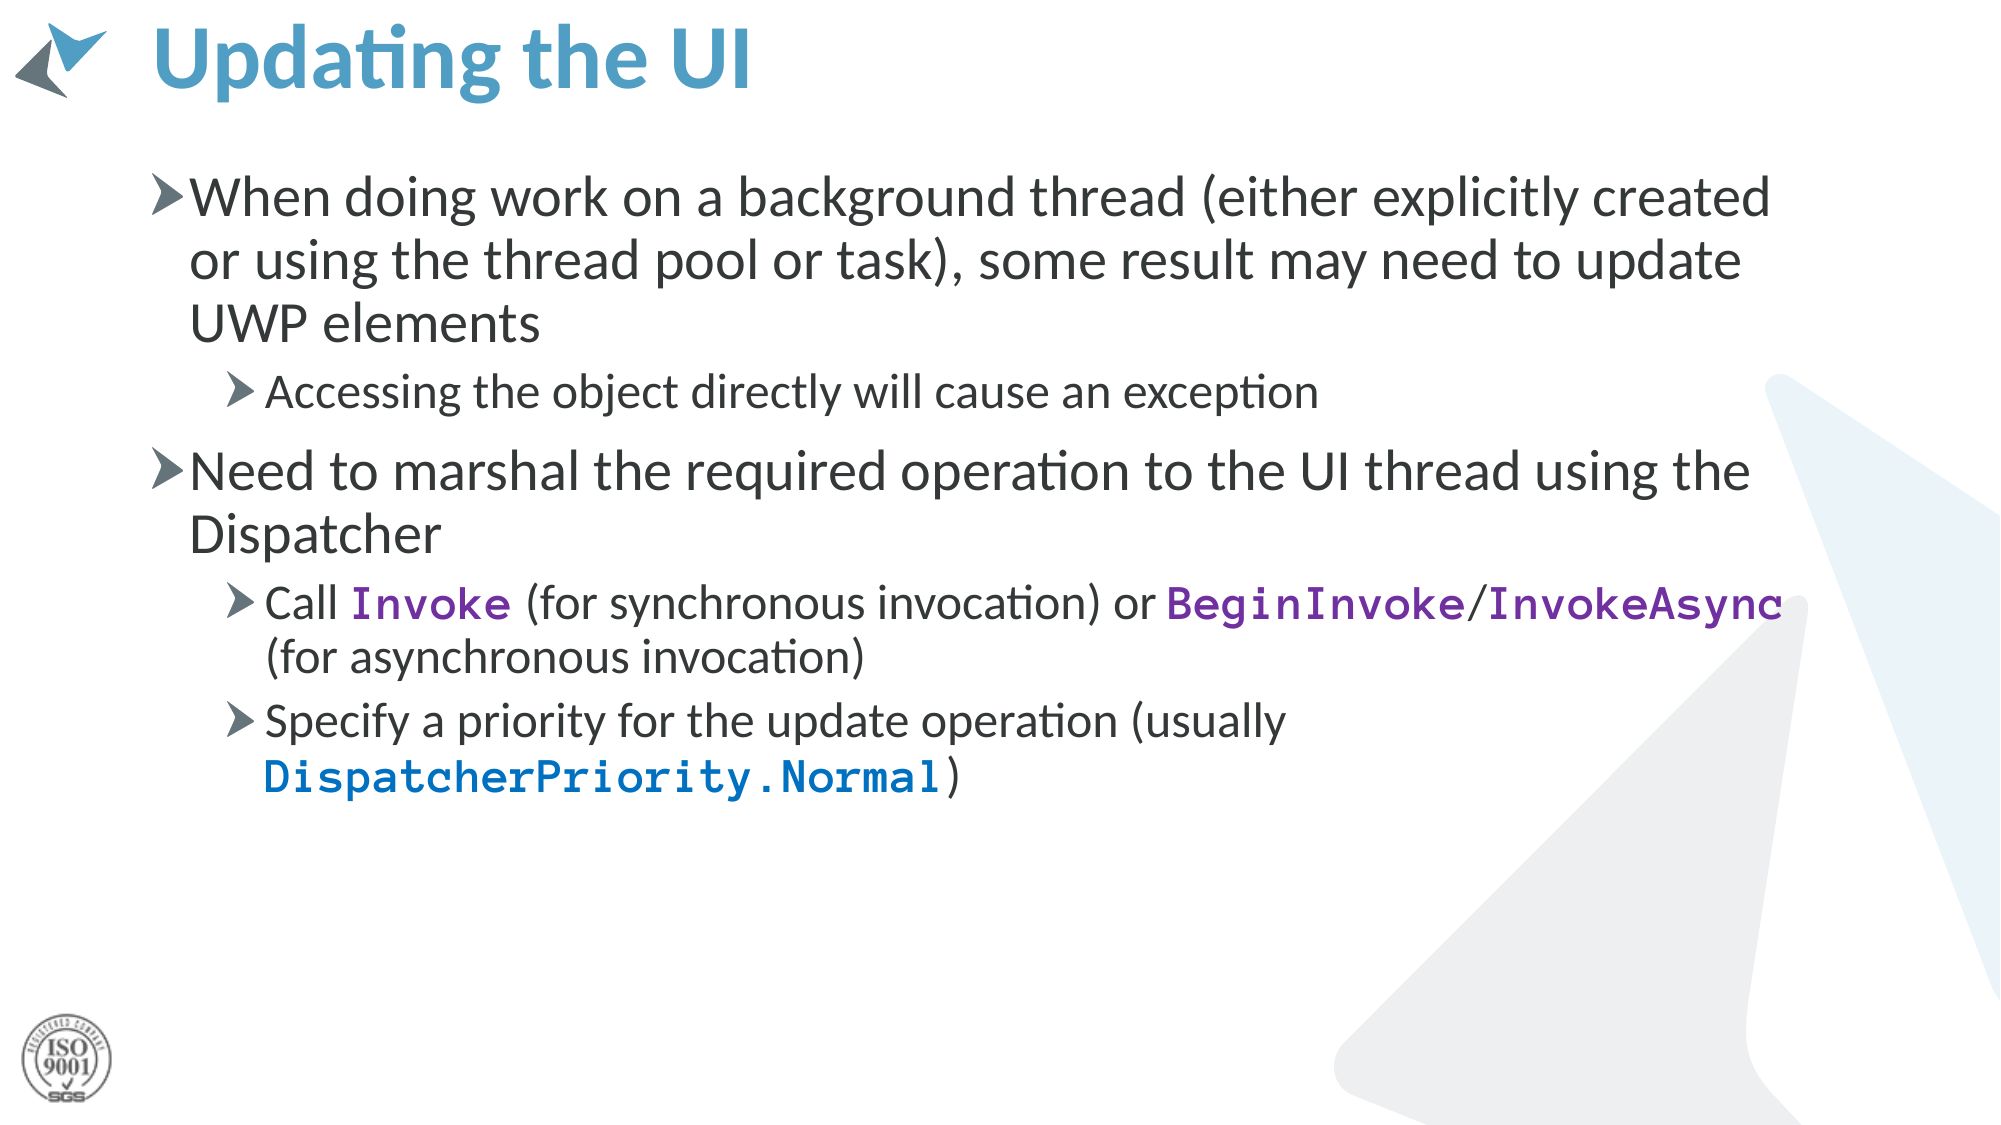

# Updating the UI
When doing work on a background thread (either explicitly created or using the thread pool or task), some result may need to update UWP elements
Accessing the object directly will cause an exception
Need to marshal the required operation to the UI thread using the Dispatcher
Call Invoke (for synchronous invocation) or BeginInvoke/InvokeAsync (for asynchronous invocation)
Specify a priority for the update operation (usually DispatcherPriority.Normal)